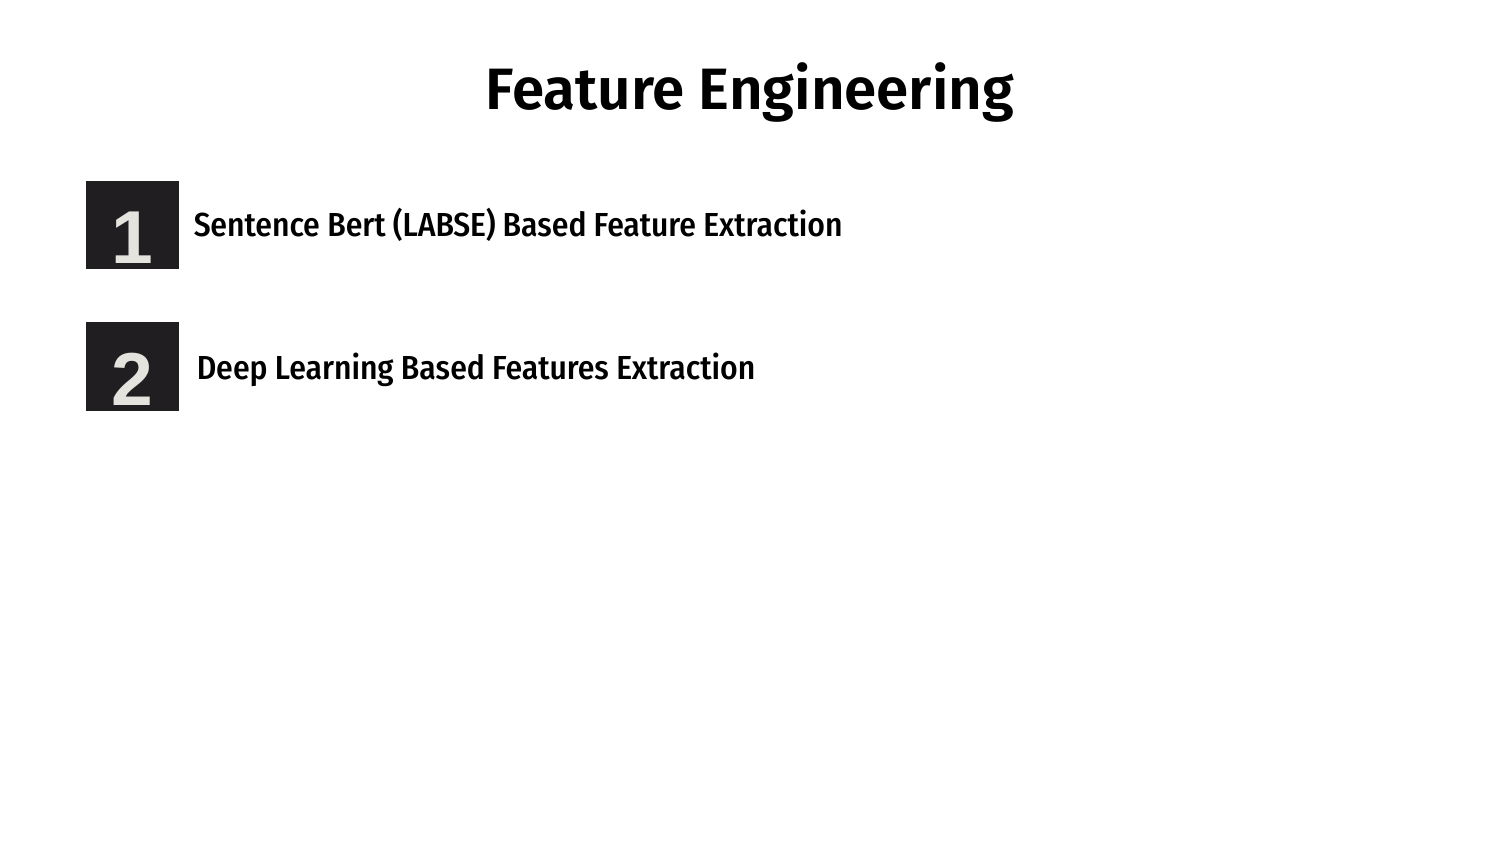

Feature Engineering
1

Sentence Bert (LABSE) Based Feature Extraction
2

Deep Learning Based Features Extraction